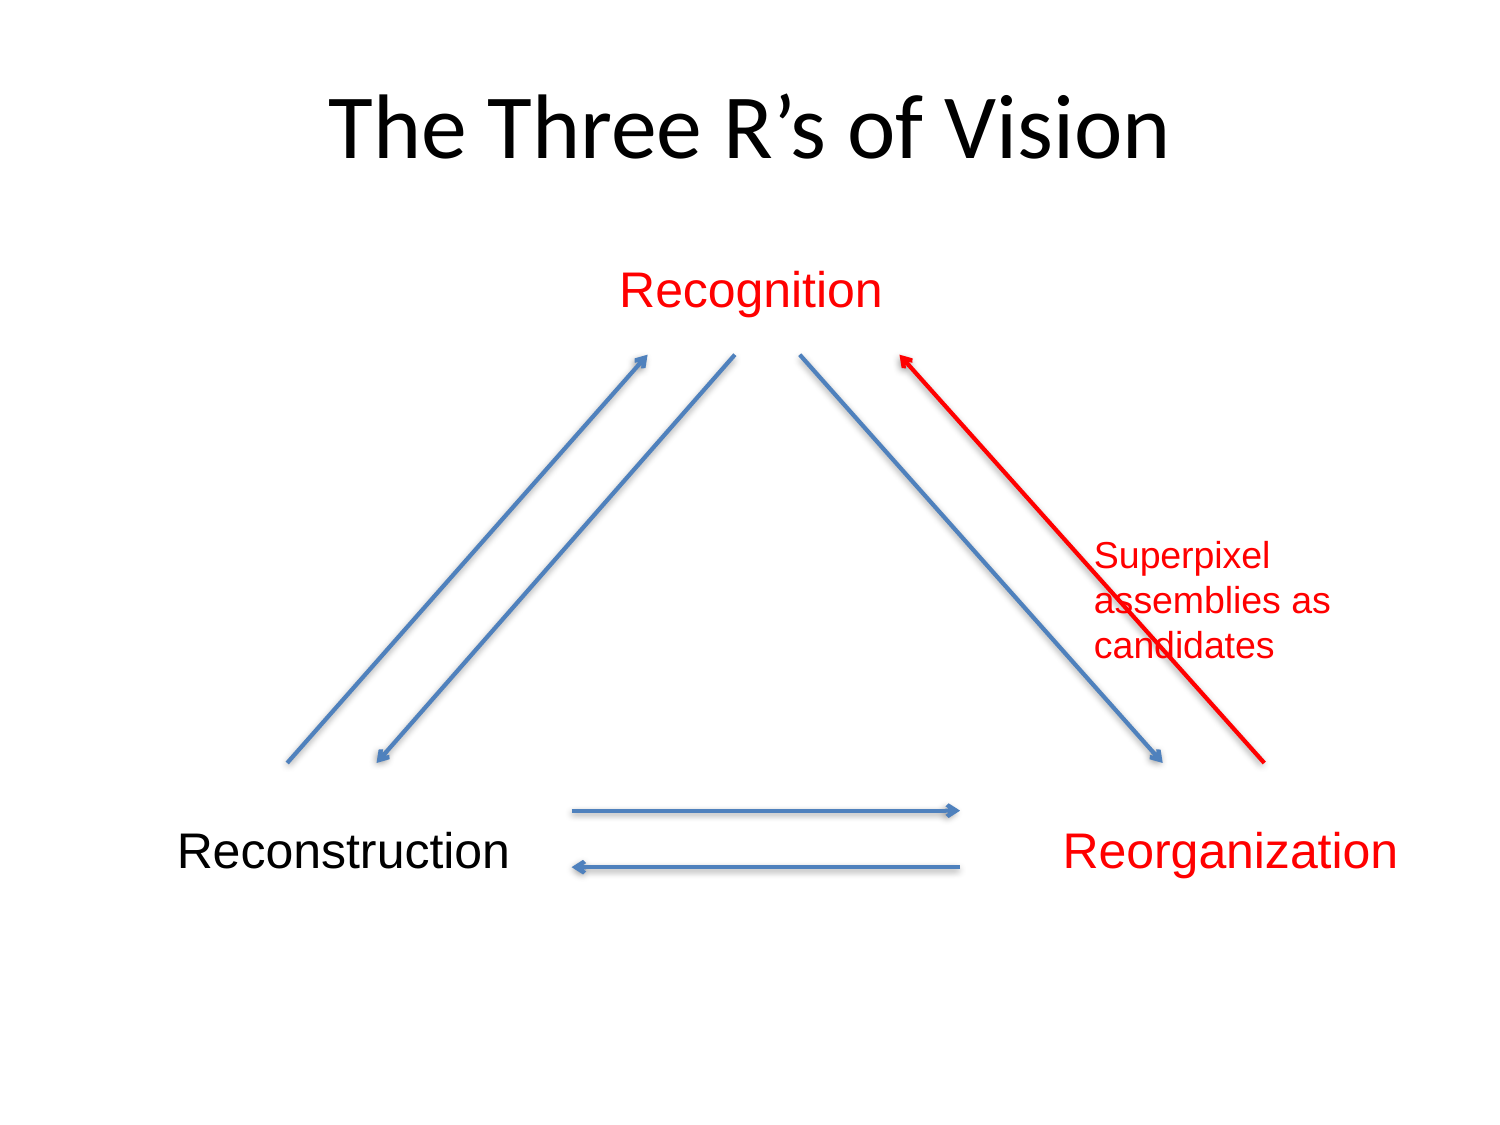

# The Three R’s of Vision
Recognition
Superpixel assemblies as candidates

Reconstruction
Reorganization